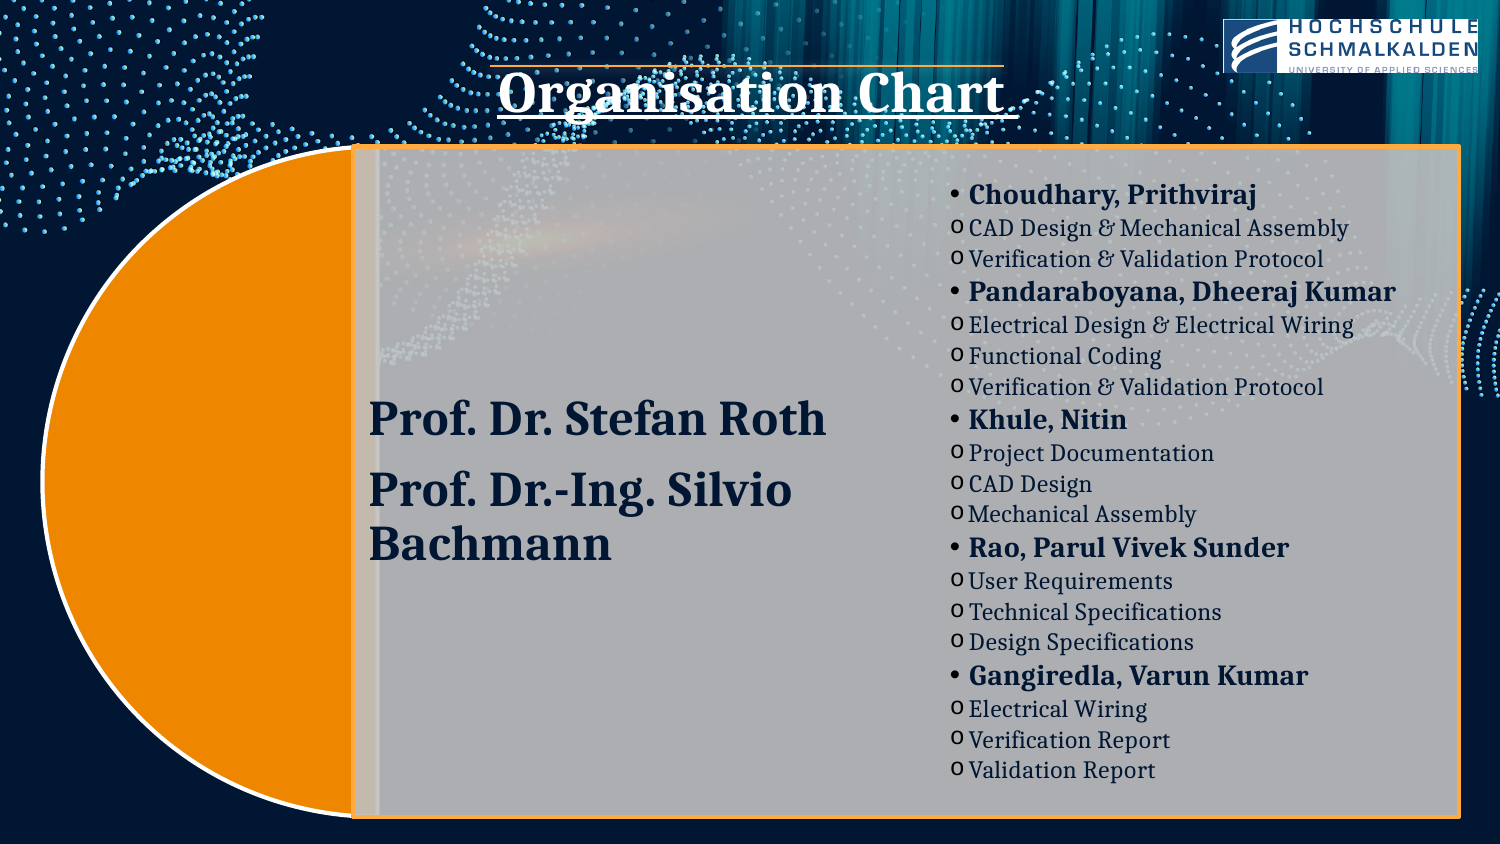

Organisation Chart
Prof. Dr. Stefan Roth
Prof. Dr.-Ing. Silvio Bachmann
Choudhary, Prithviraj
CAD Design & Mechanical Assembly
Verification & Validation Protocol
Pandaraboyana, Dheeraj Kumar
Electrical Design & Electrical Wiring
Functional Coding
Verification & Validation Protocol
Khule, Nitin
Project Documentation
CAD Design
Mechanical Assembly
Rao, Parul Vivek Sunder
User Requirements
Technical Specifications
Design Specifications
Gangiredla, Varun Kumar
Electrical Wiring
Verification Report
Validation Report